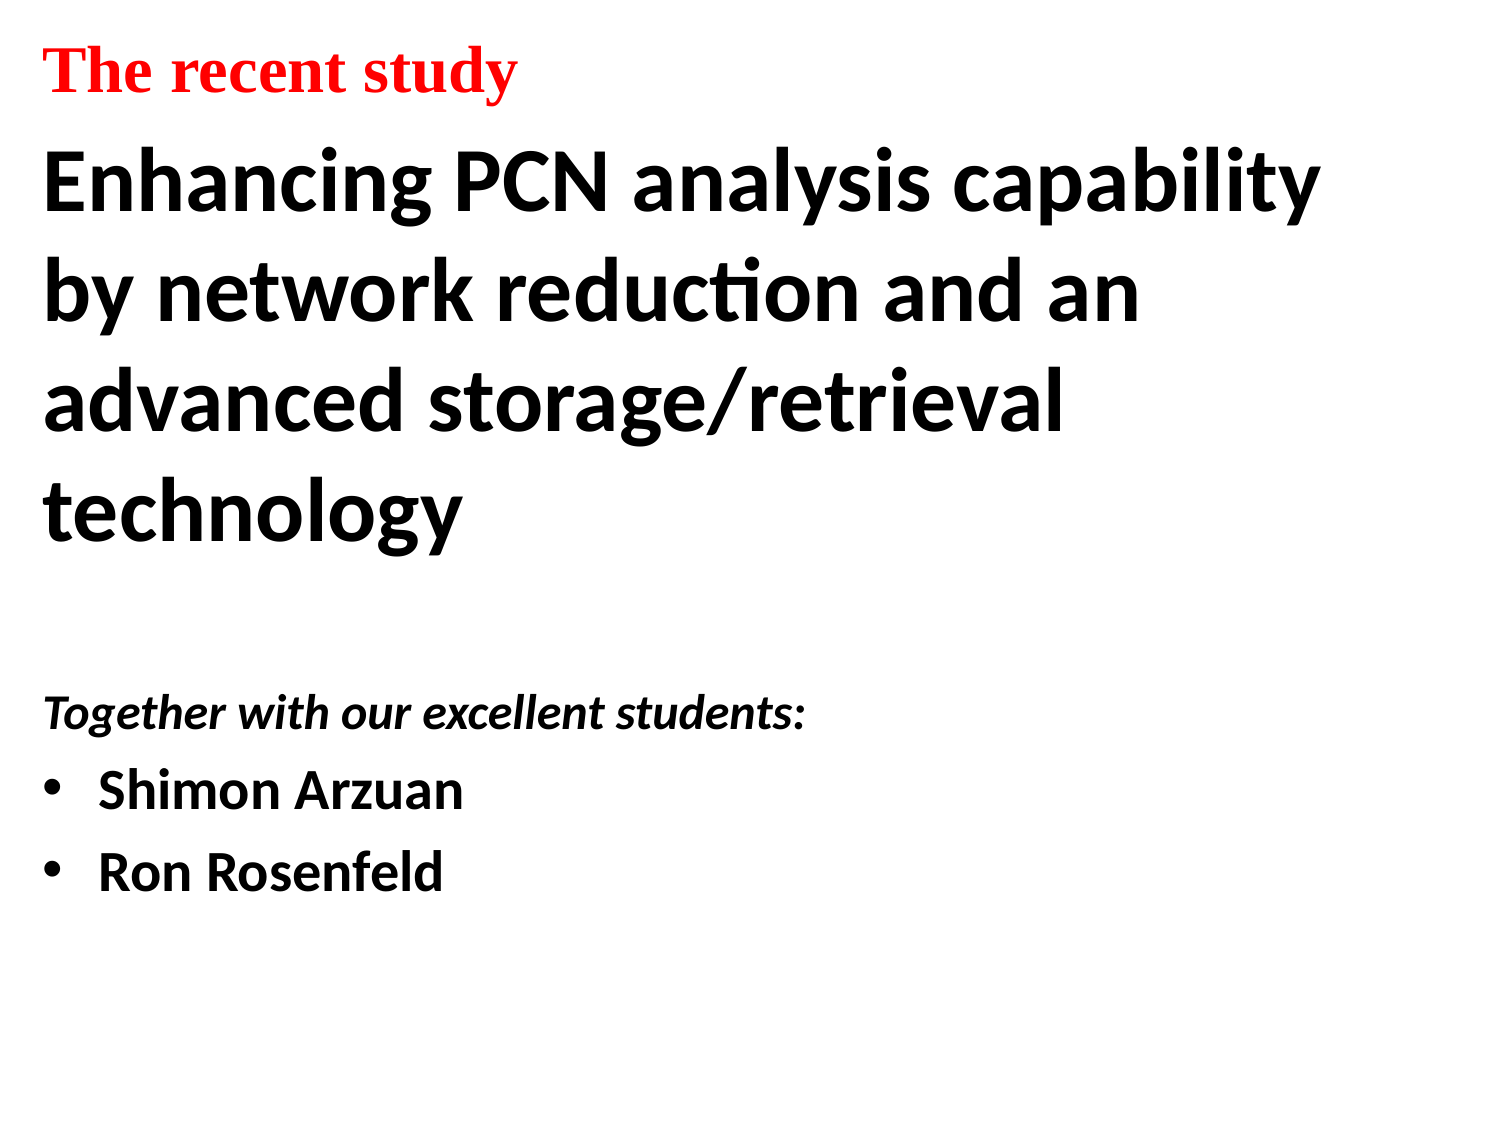

The recent study
Enhancing PCN analysis capability by network reduction and an advanced storage/retrieval technology

Together with our excellent students:
Shimon Arzuan
Ron Rosenfeld